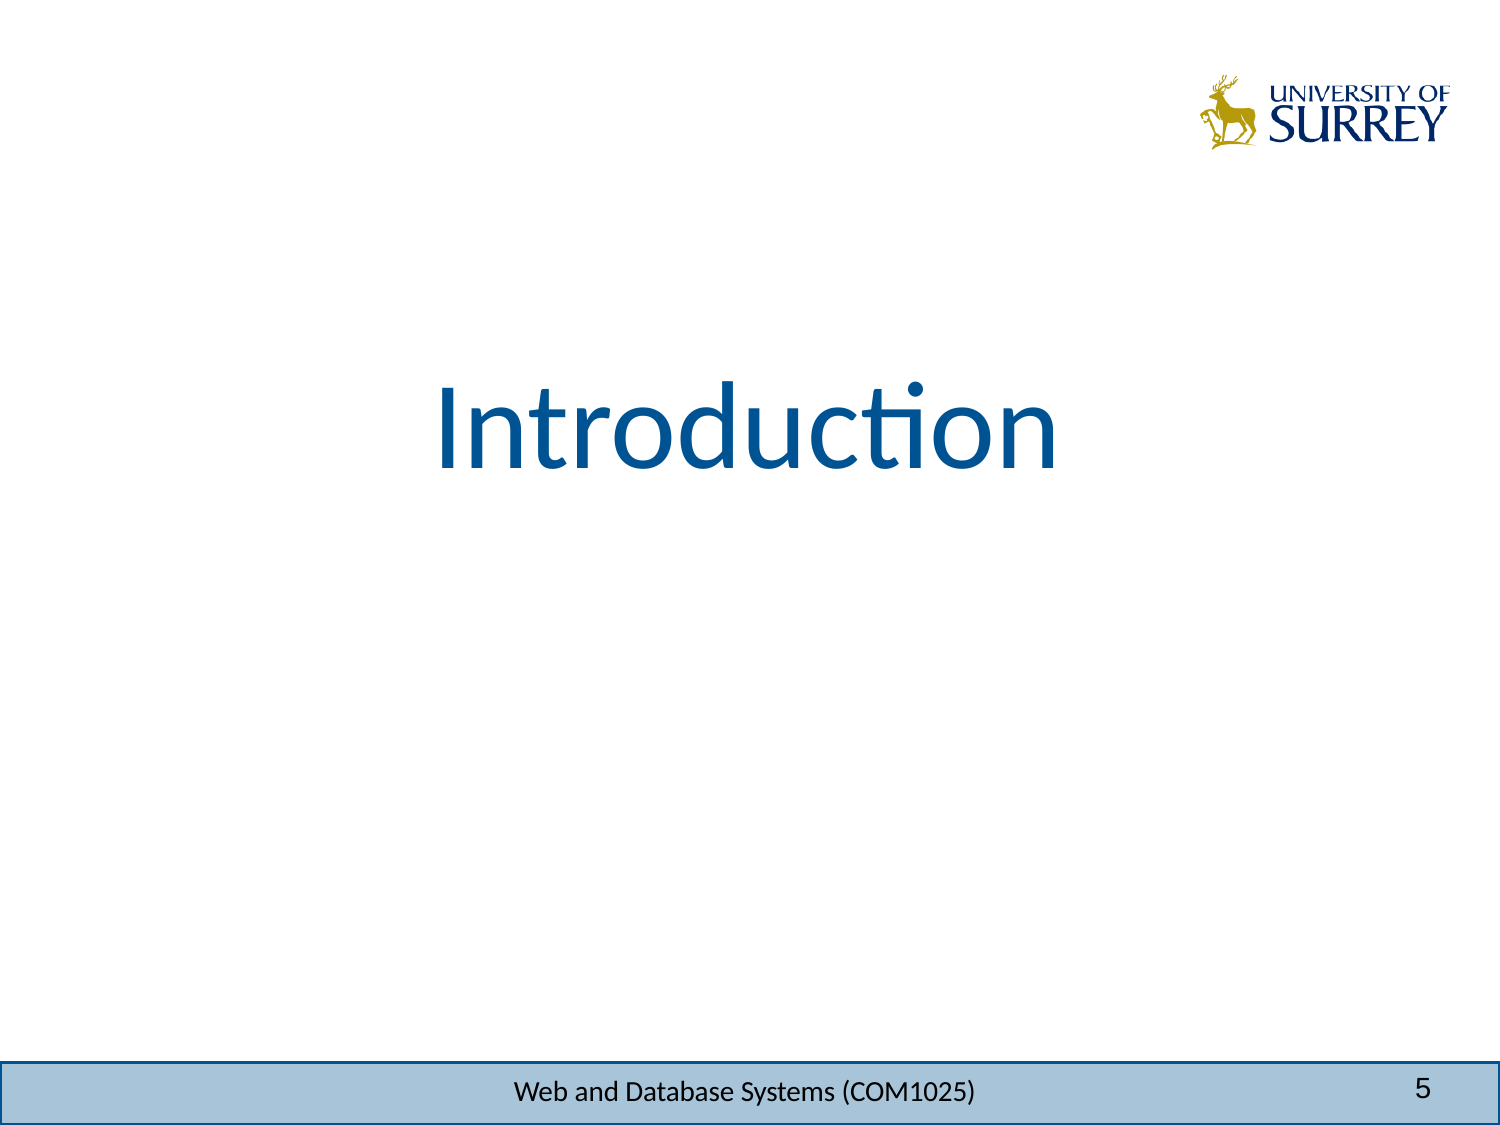

# Introduction
5
Web and Database Systems (COM1025)